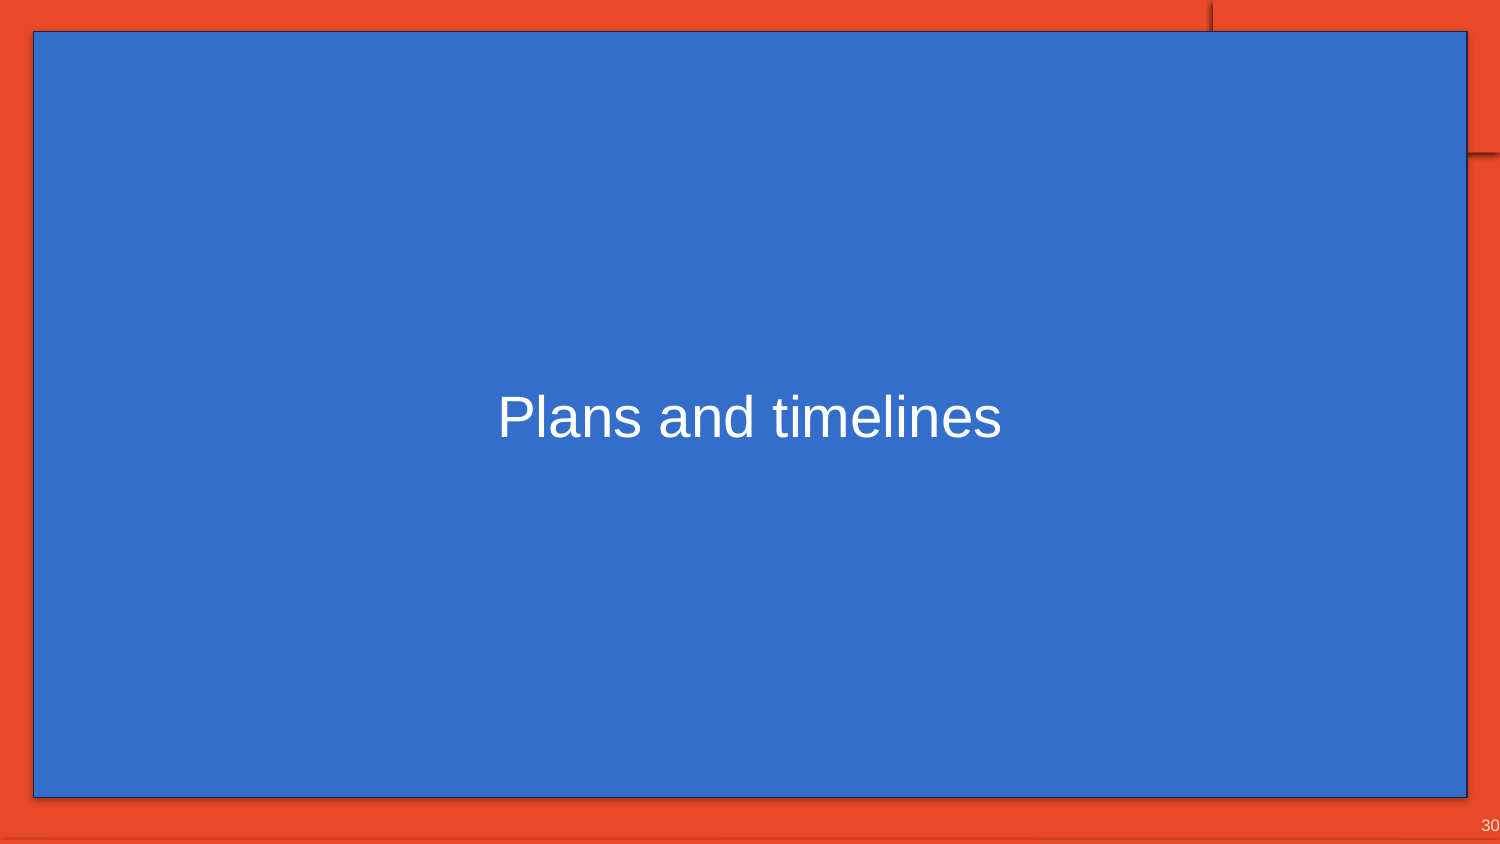

Plans and timelines
# Slide layouts

30